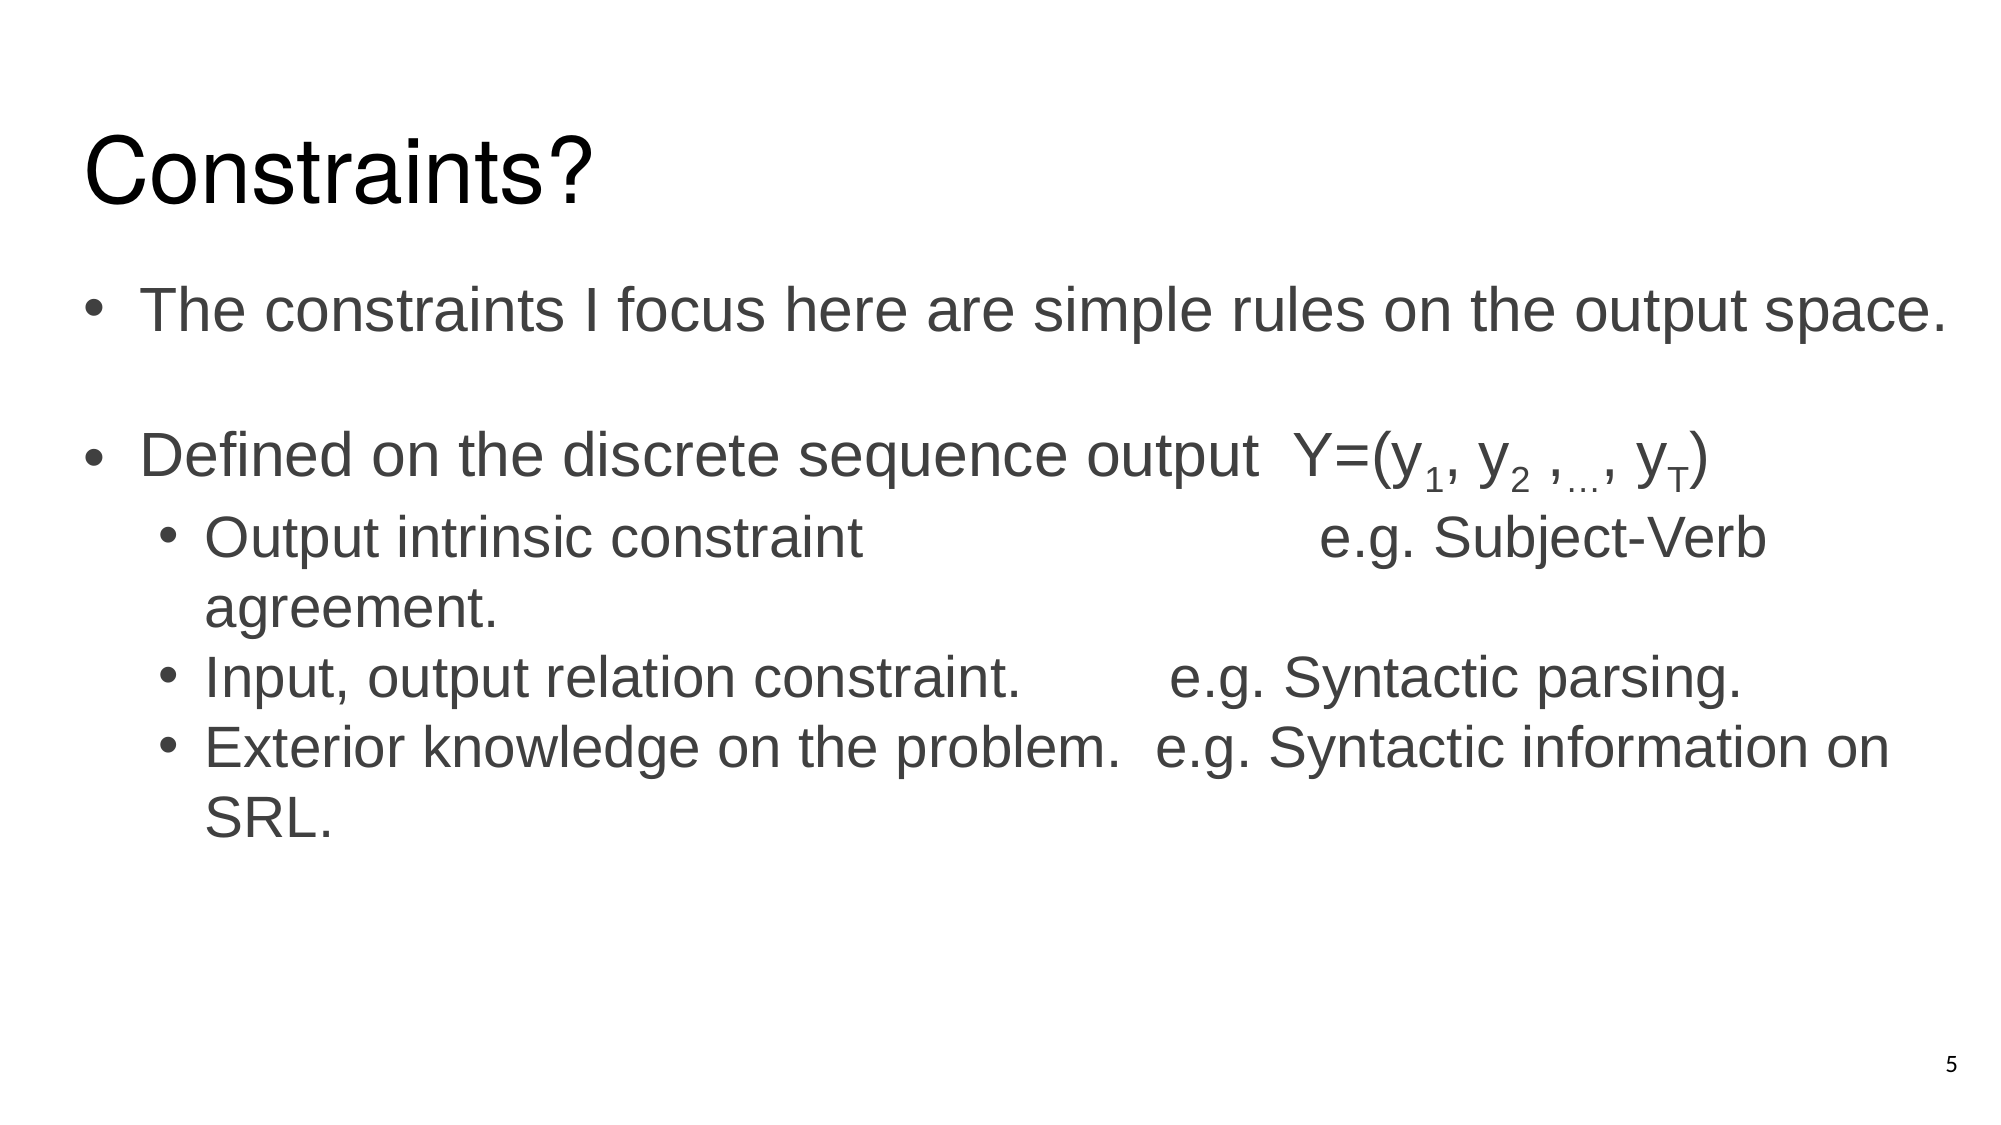

# Constraints?
The constraints I focus here are simple rules on the output space.

Defined on the discrete sequence output  Y=(y1, y2 ,…, yT)
Output intrinsic constraint 			    e.g. Subject-Verb agreement.
Input, output relation constraint.	    e.g. Syntactic parsing.
Exterior knowledge on the problem.  e.g. Syntactic information on SRL.

5